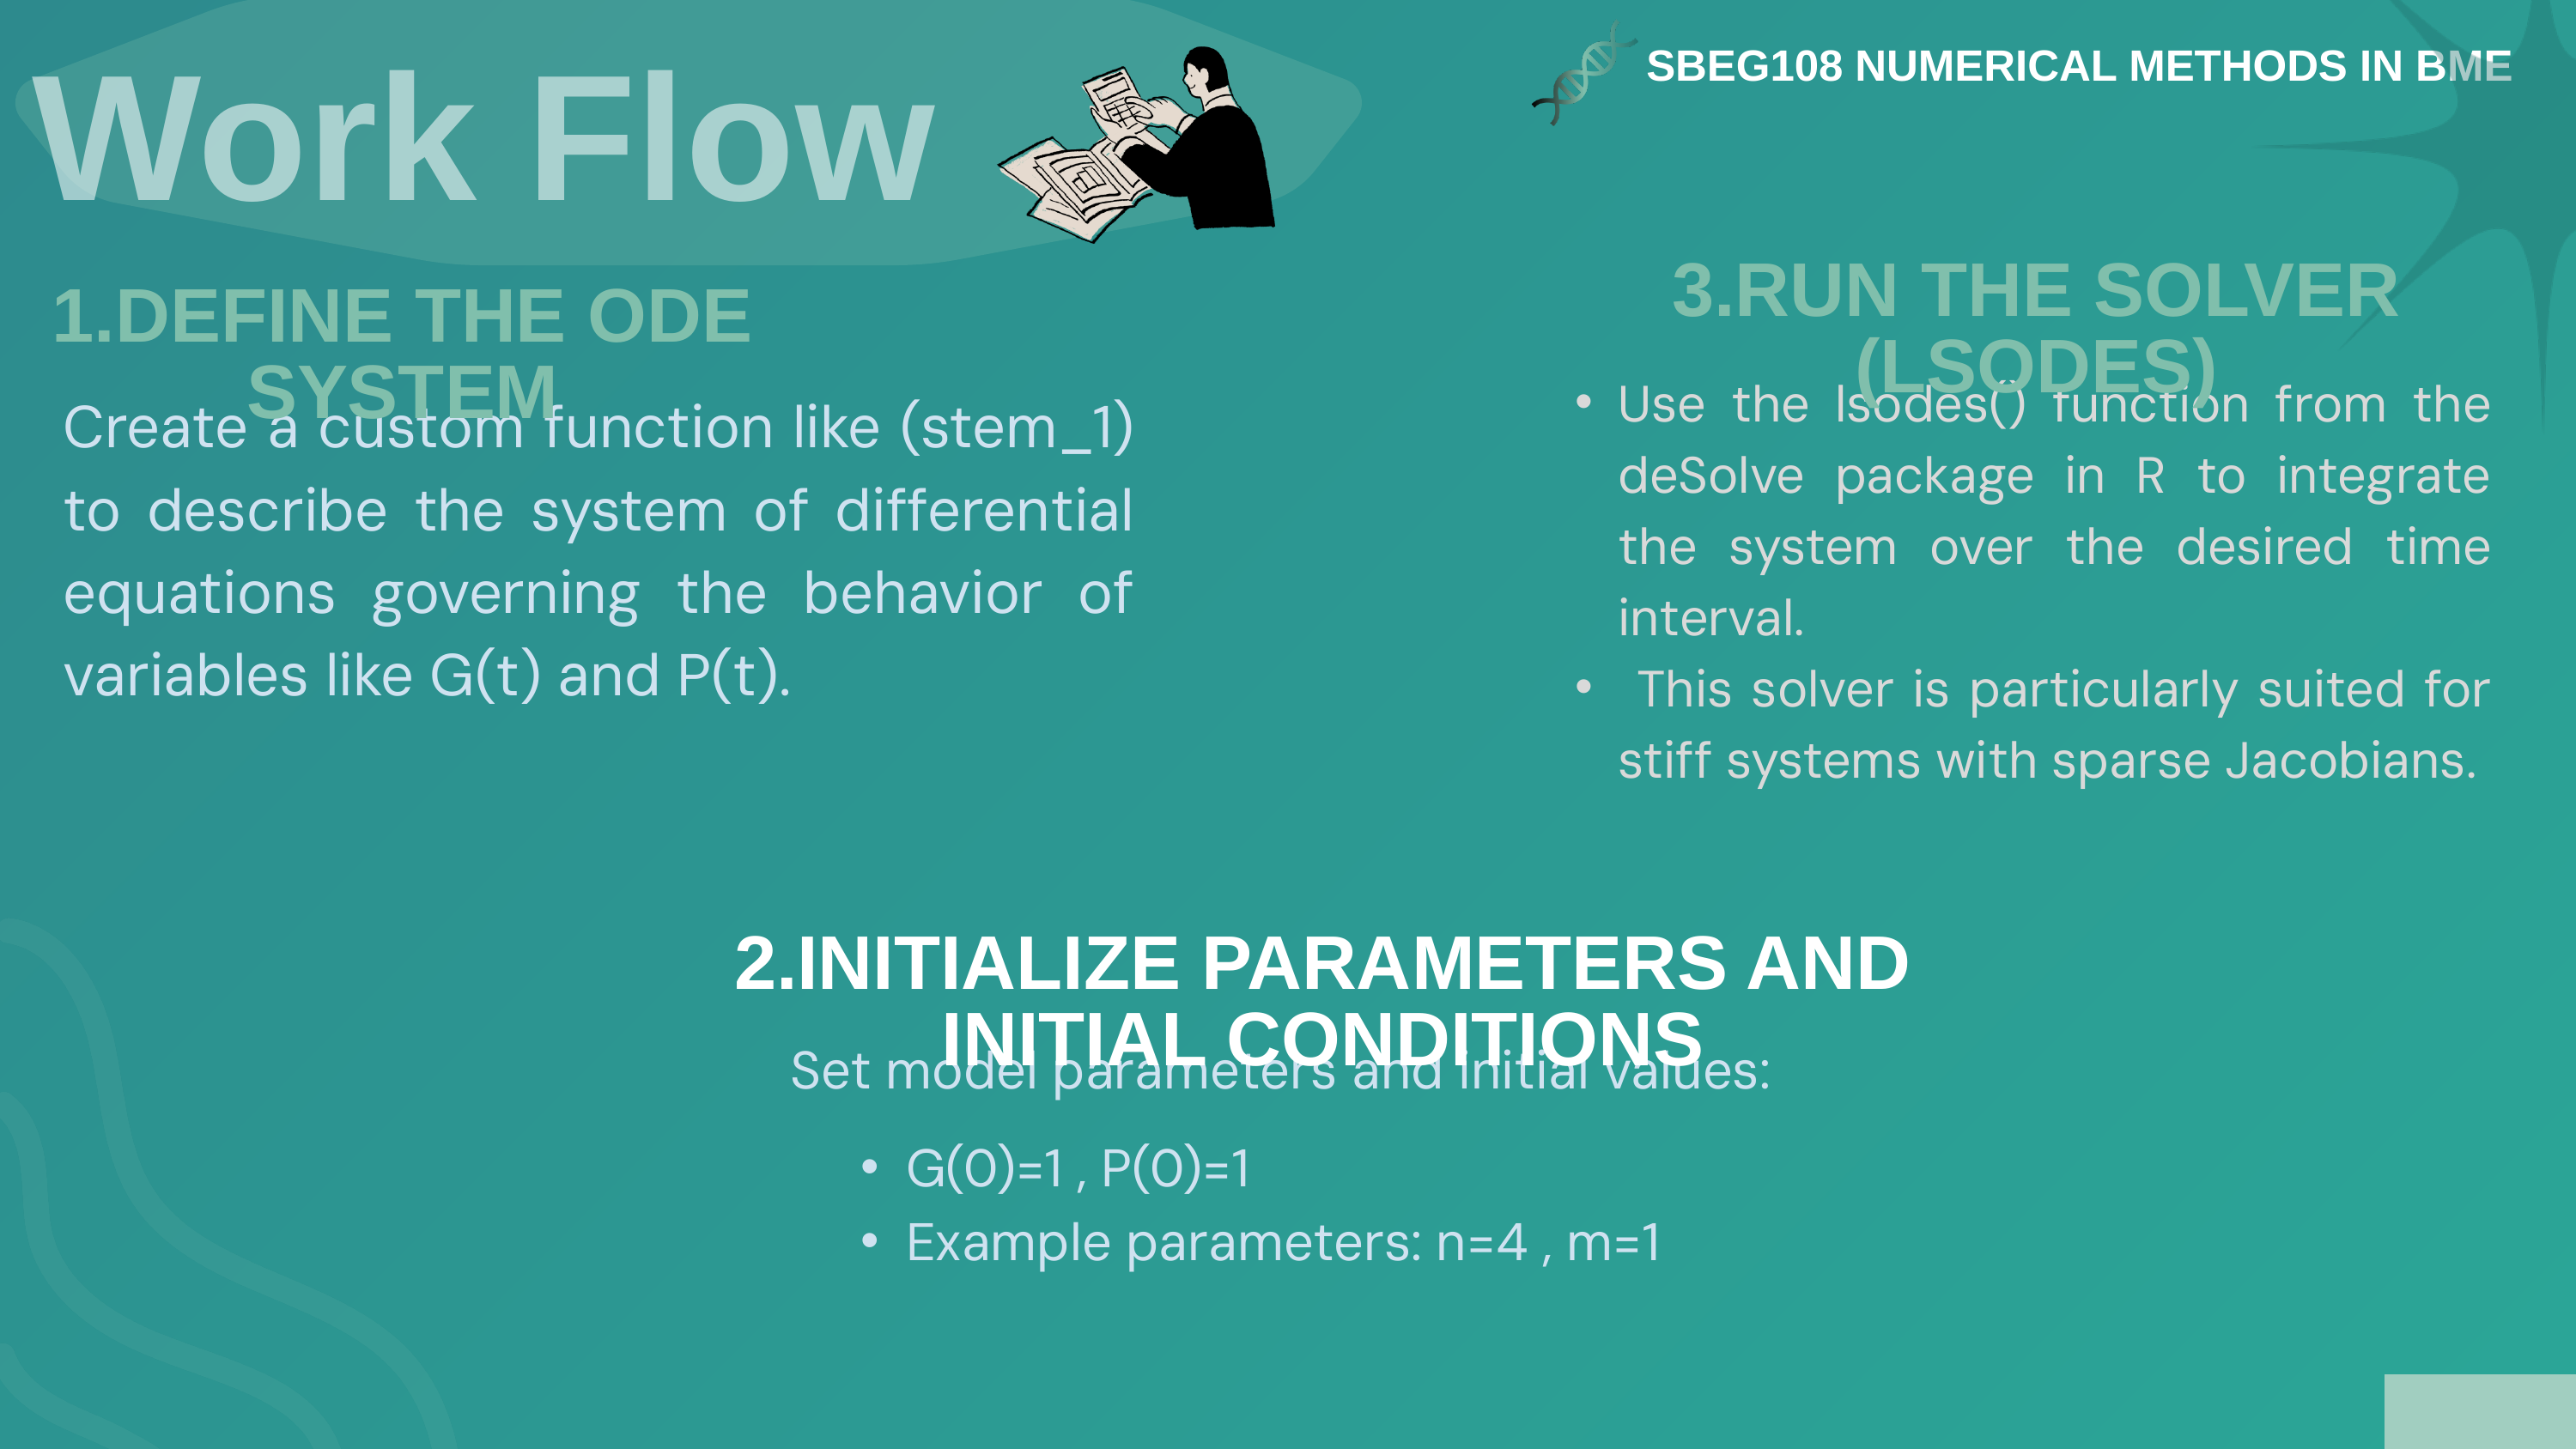

Work Flow

SBEG108 NUMERICAL METHODS IN BME

3.RUN THE SOLVER (LSODES)
1.DEFINE THE ODE SYSTEM
Use the lsodes() function from the deSolve package in R to integrate the system over the desired time interval.
 This solver is particularly suited for stiff systems with sparse Jacobians.
Create a custom function like (stem_1) to describe the system of differential equations governing the behavior of variables like G(t) and P(t).

2.INITIALIZE PARAMETERS AND INITIAL CONDITIONS
Set model parameters and initial values:
G(0)=1 , P(0)=1
Example parameters: n=4 , m=1